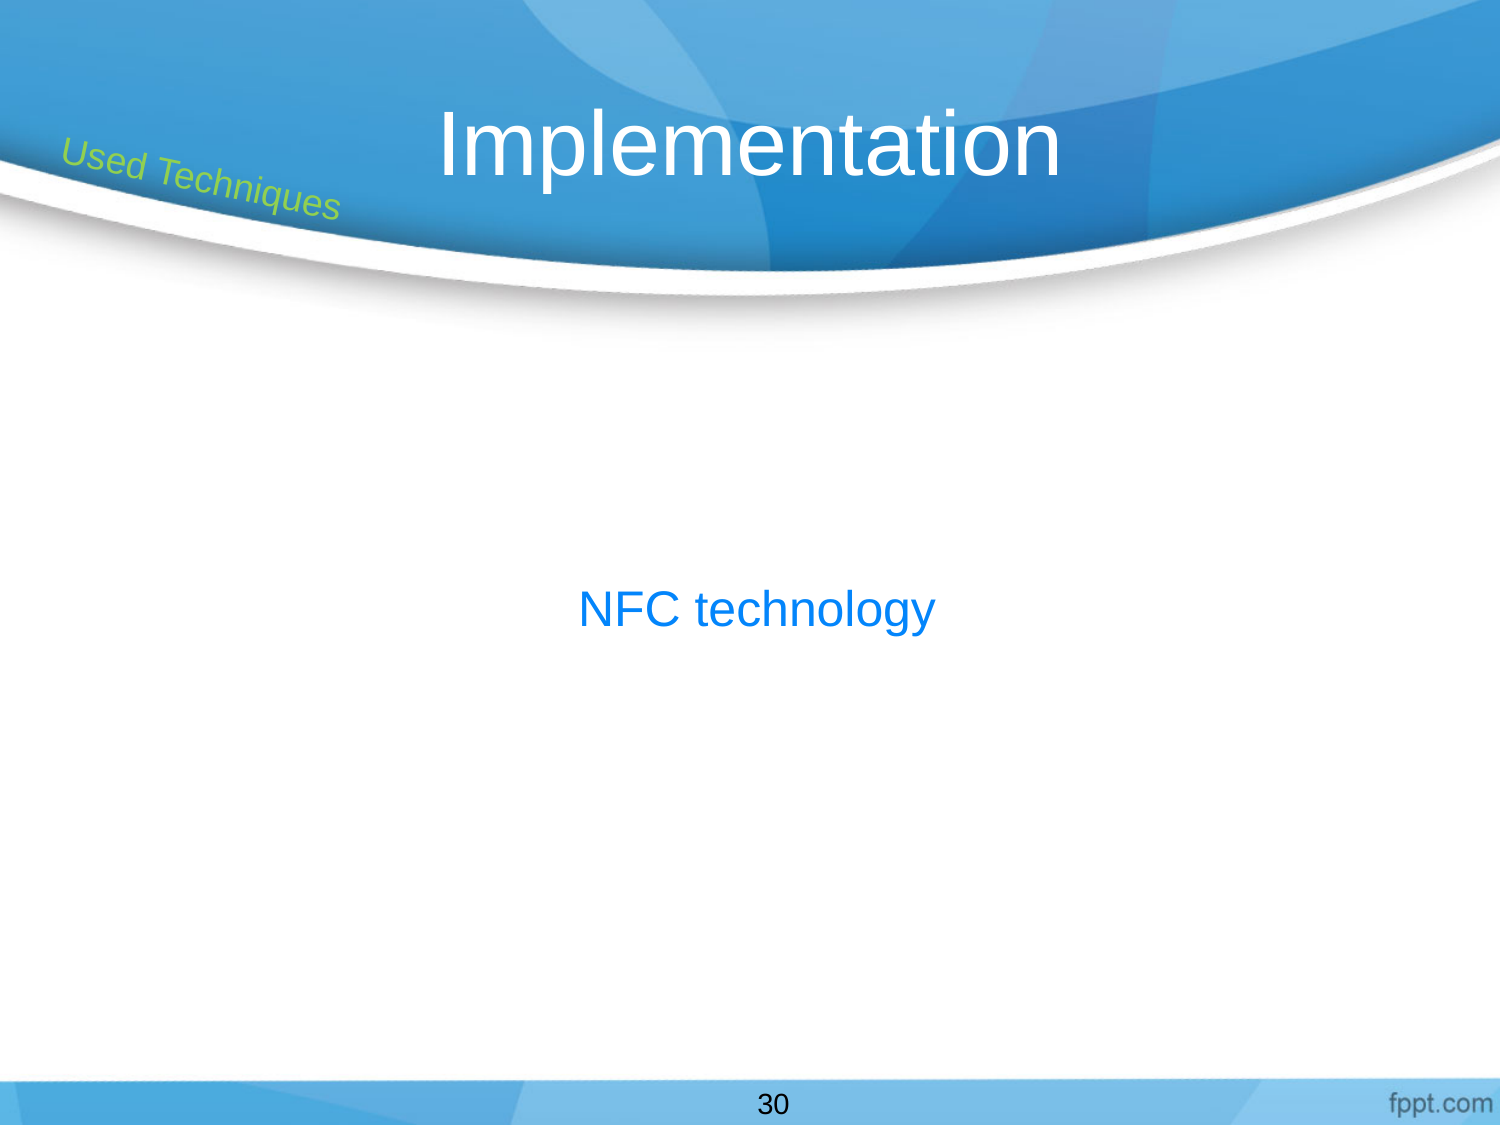

# Implementation
Used Techniques
NFC technology
30